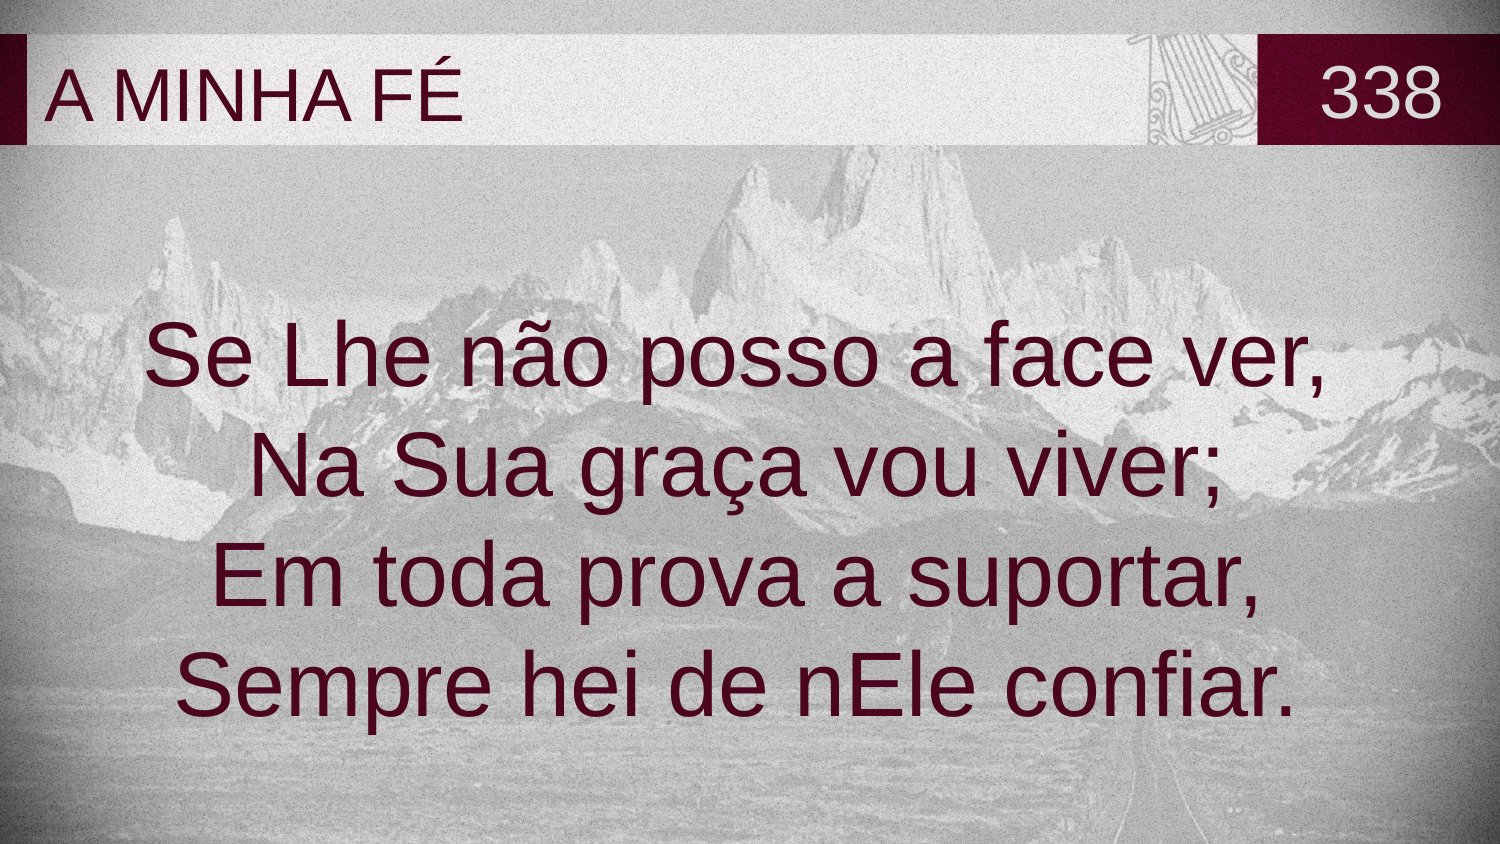

# A MINHA FÉ
338
Se Lhe não posso a face ver,
Na Sua graça vou viver;
Em toda prova a suportar,
Sempre hei de nEle confiar.